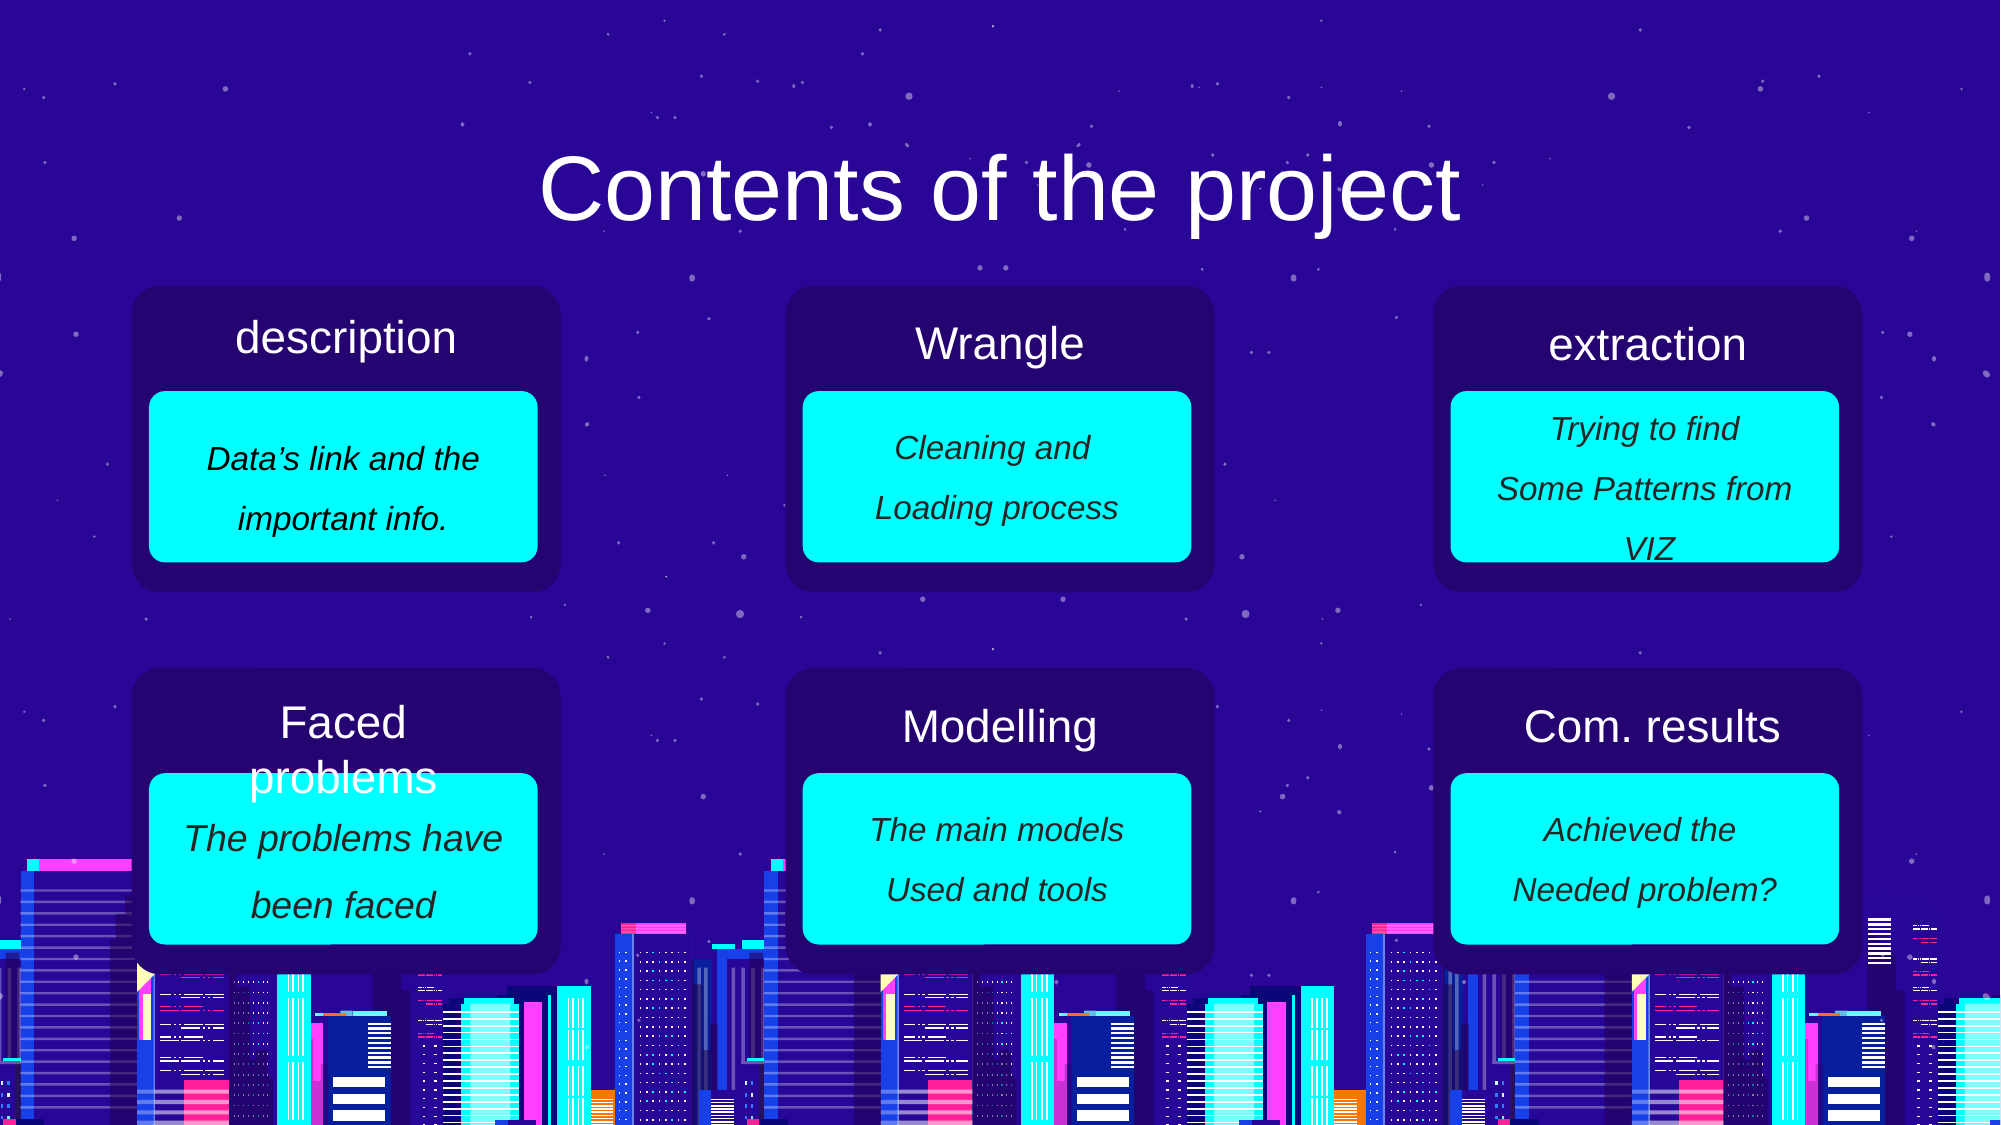

Contents of the project

description
Wrangle

extraction
Data’s link and the important info.

Trying to find
Some Patterns from
 VIZ
Cleaning and
Loading process

Faced problems
Modelling
Com. results
The problems have been faced

The main models
Used and tools
Achieved the
Needed problem?